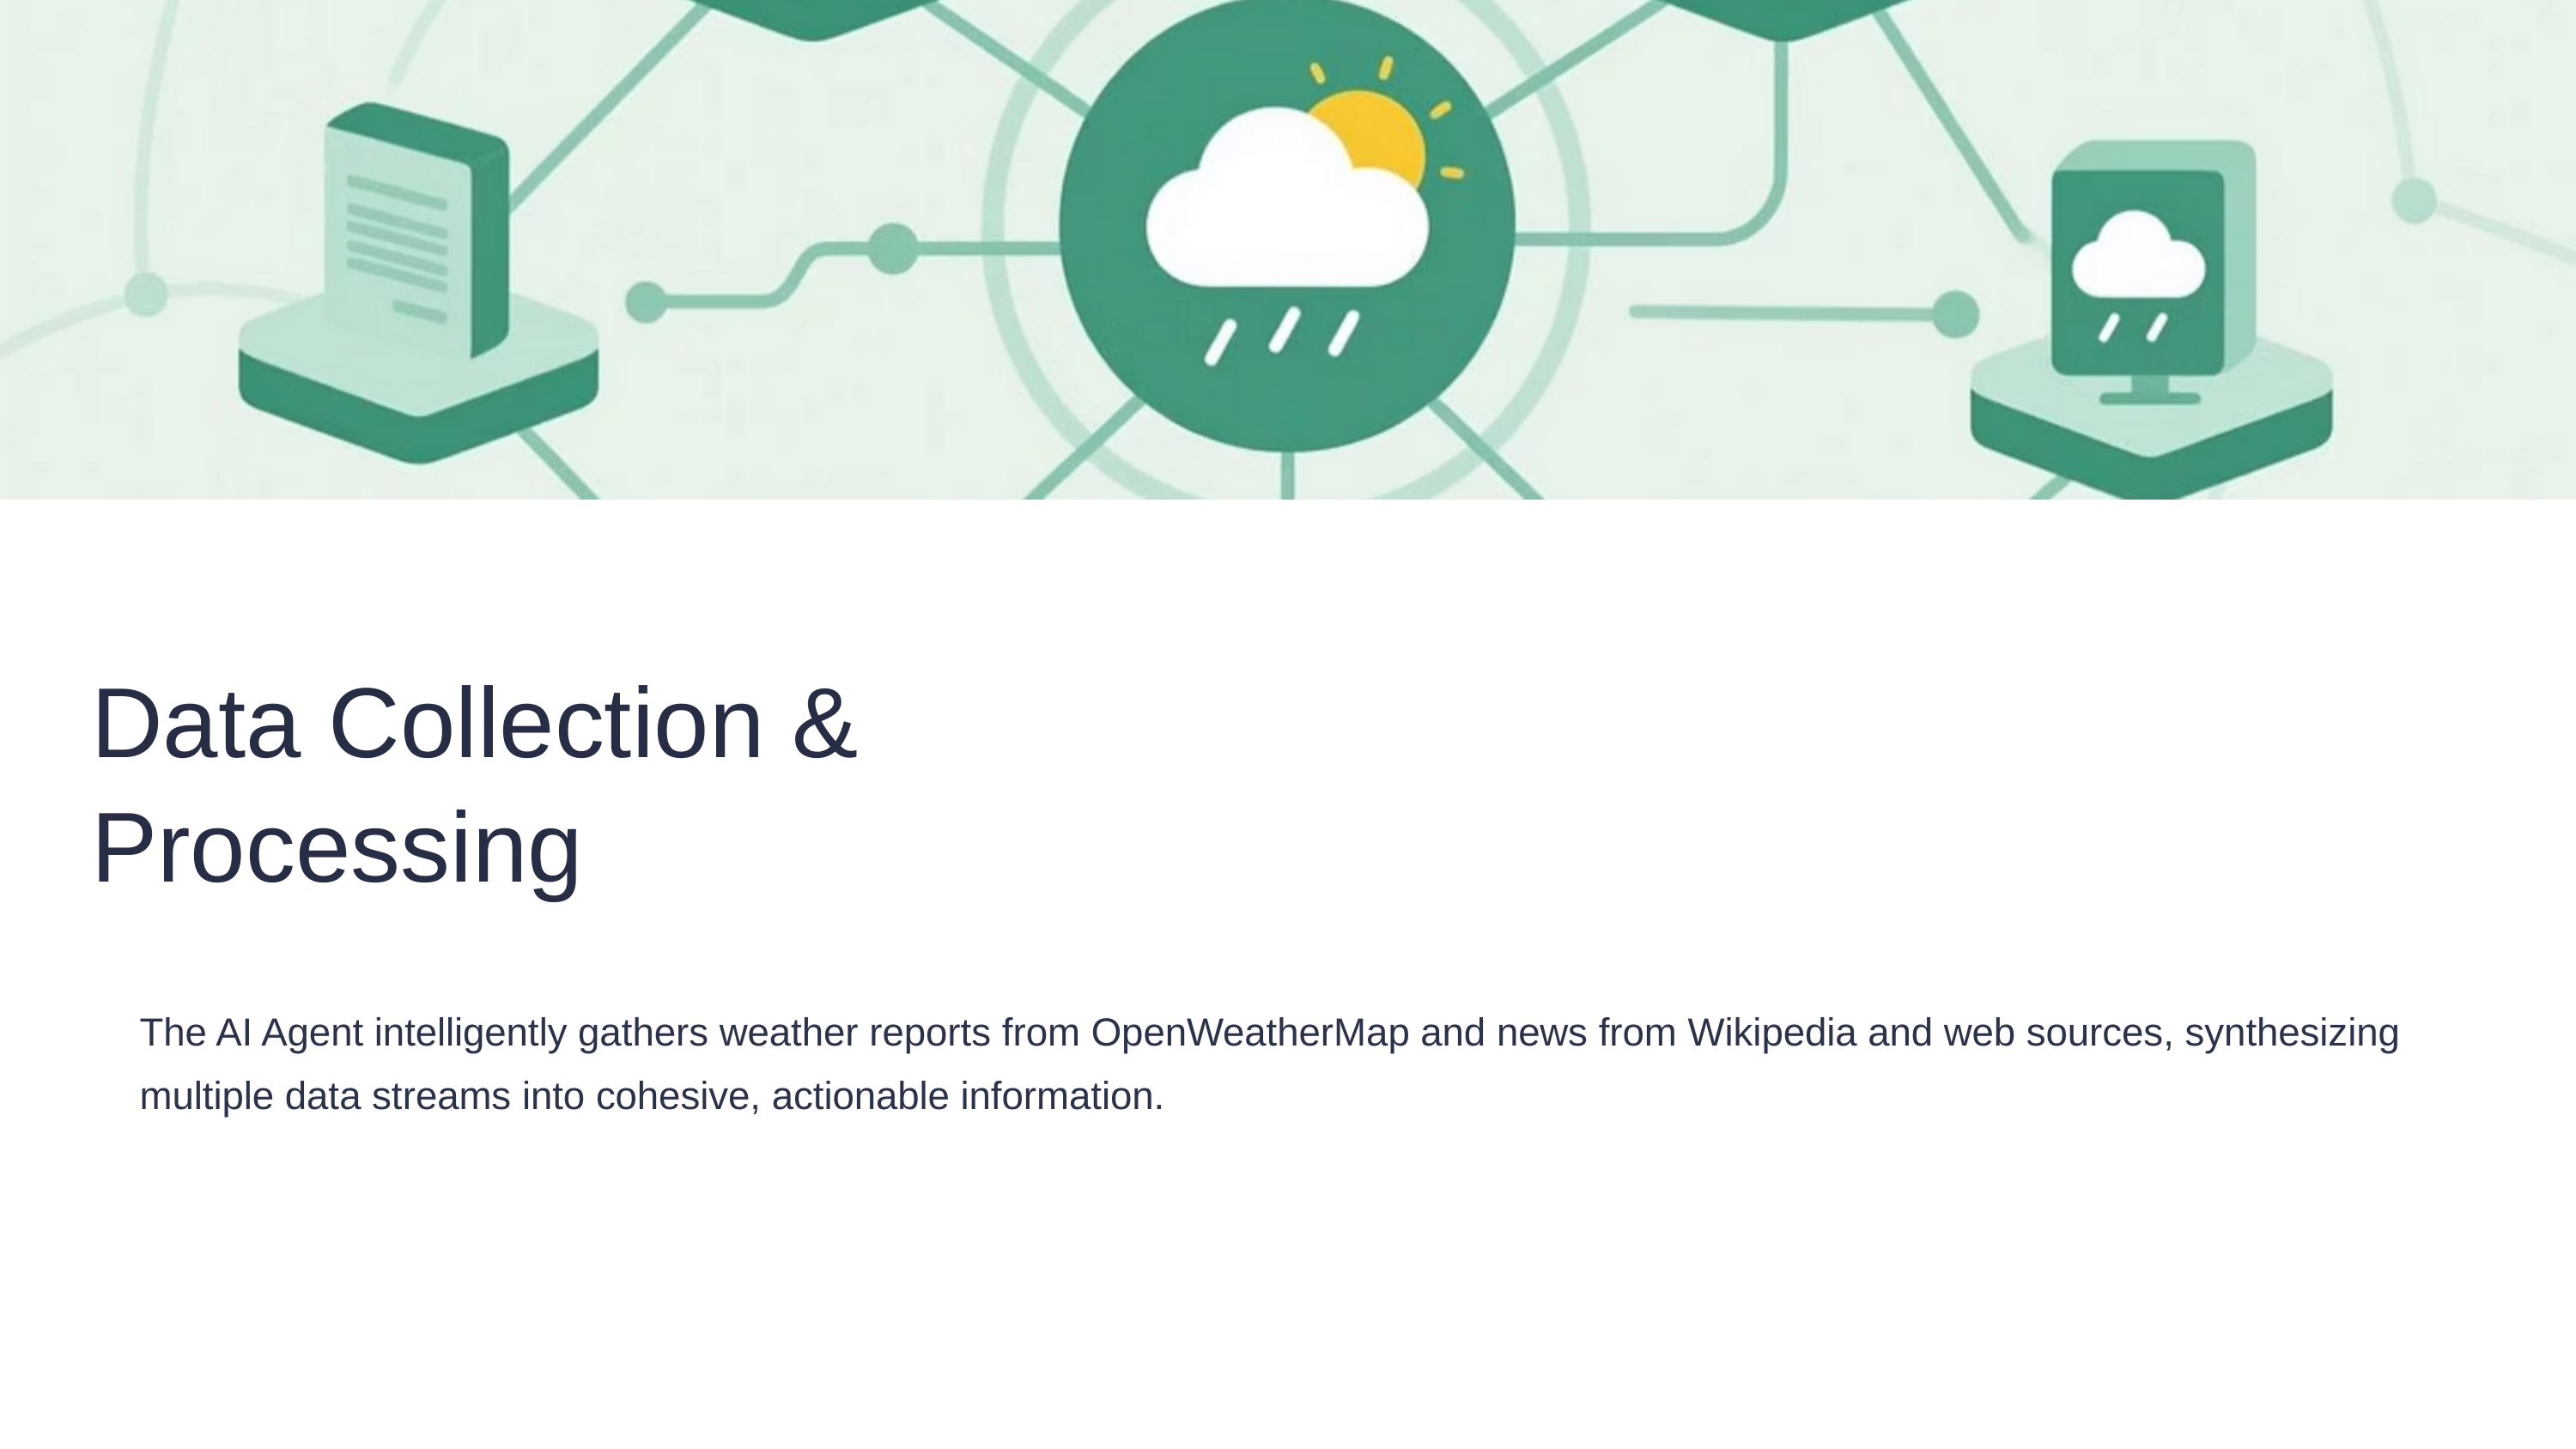

Data Collection & Processing
The AI Agent intelligently gathers weather reports from OpenWeatherMap and news from Wikipedia and web sources, synthesizing multiple data streams into cohesive, actionable information.